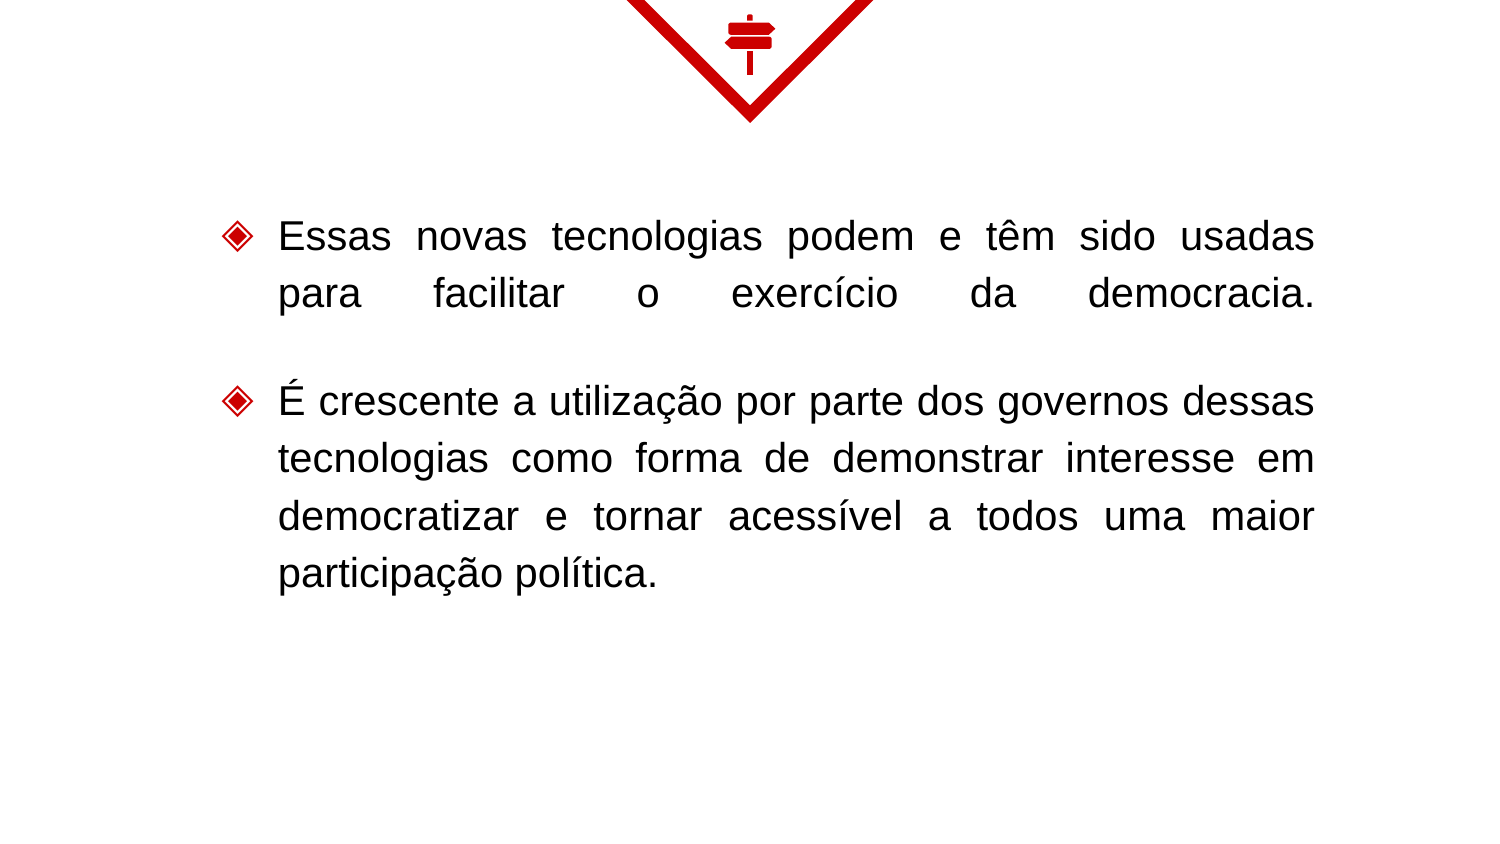

Essas novas tecnologias podem e têm sido usadas para facilitar o exercício da democracia.
É crescente a utilização por parte dos governos dessas tecnologias como forma de demonstrar interesse em democratizar e tornar acessível a todos uma maior participação política.